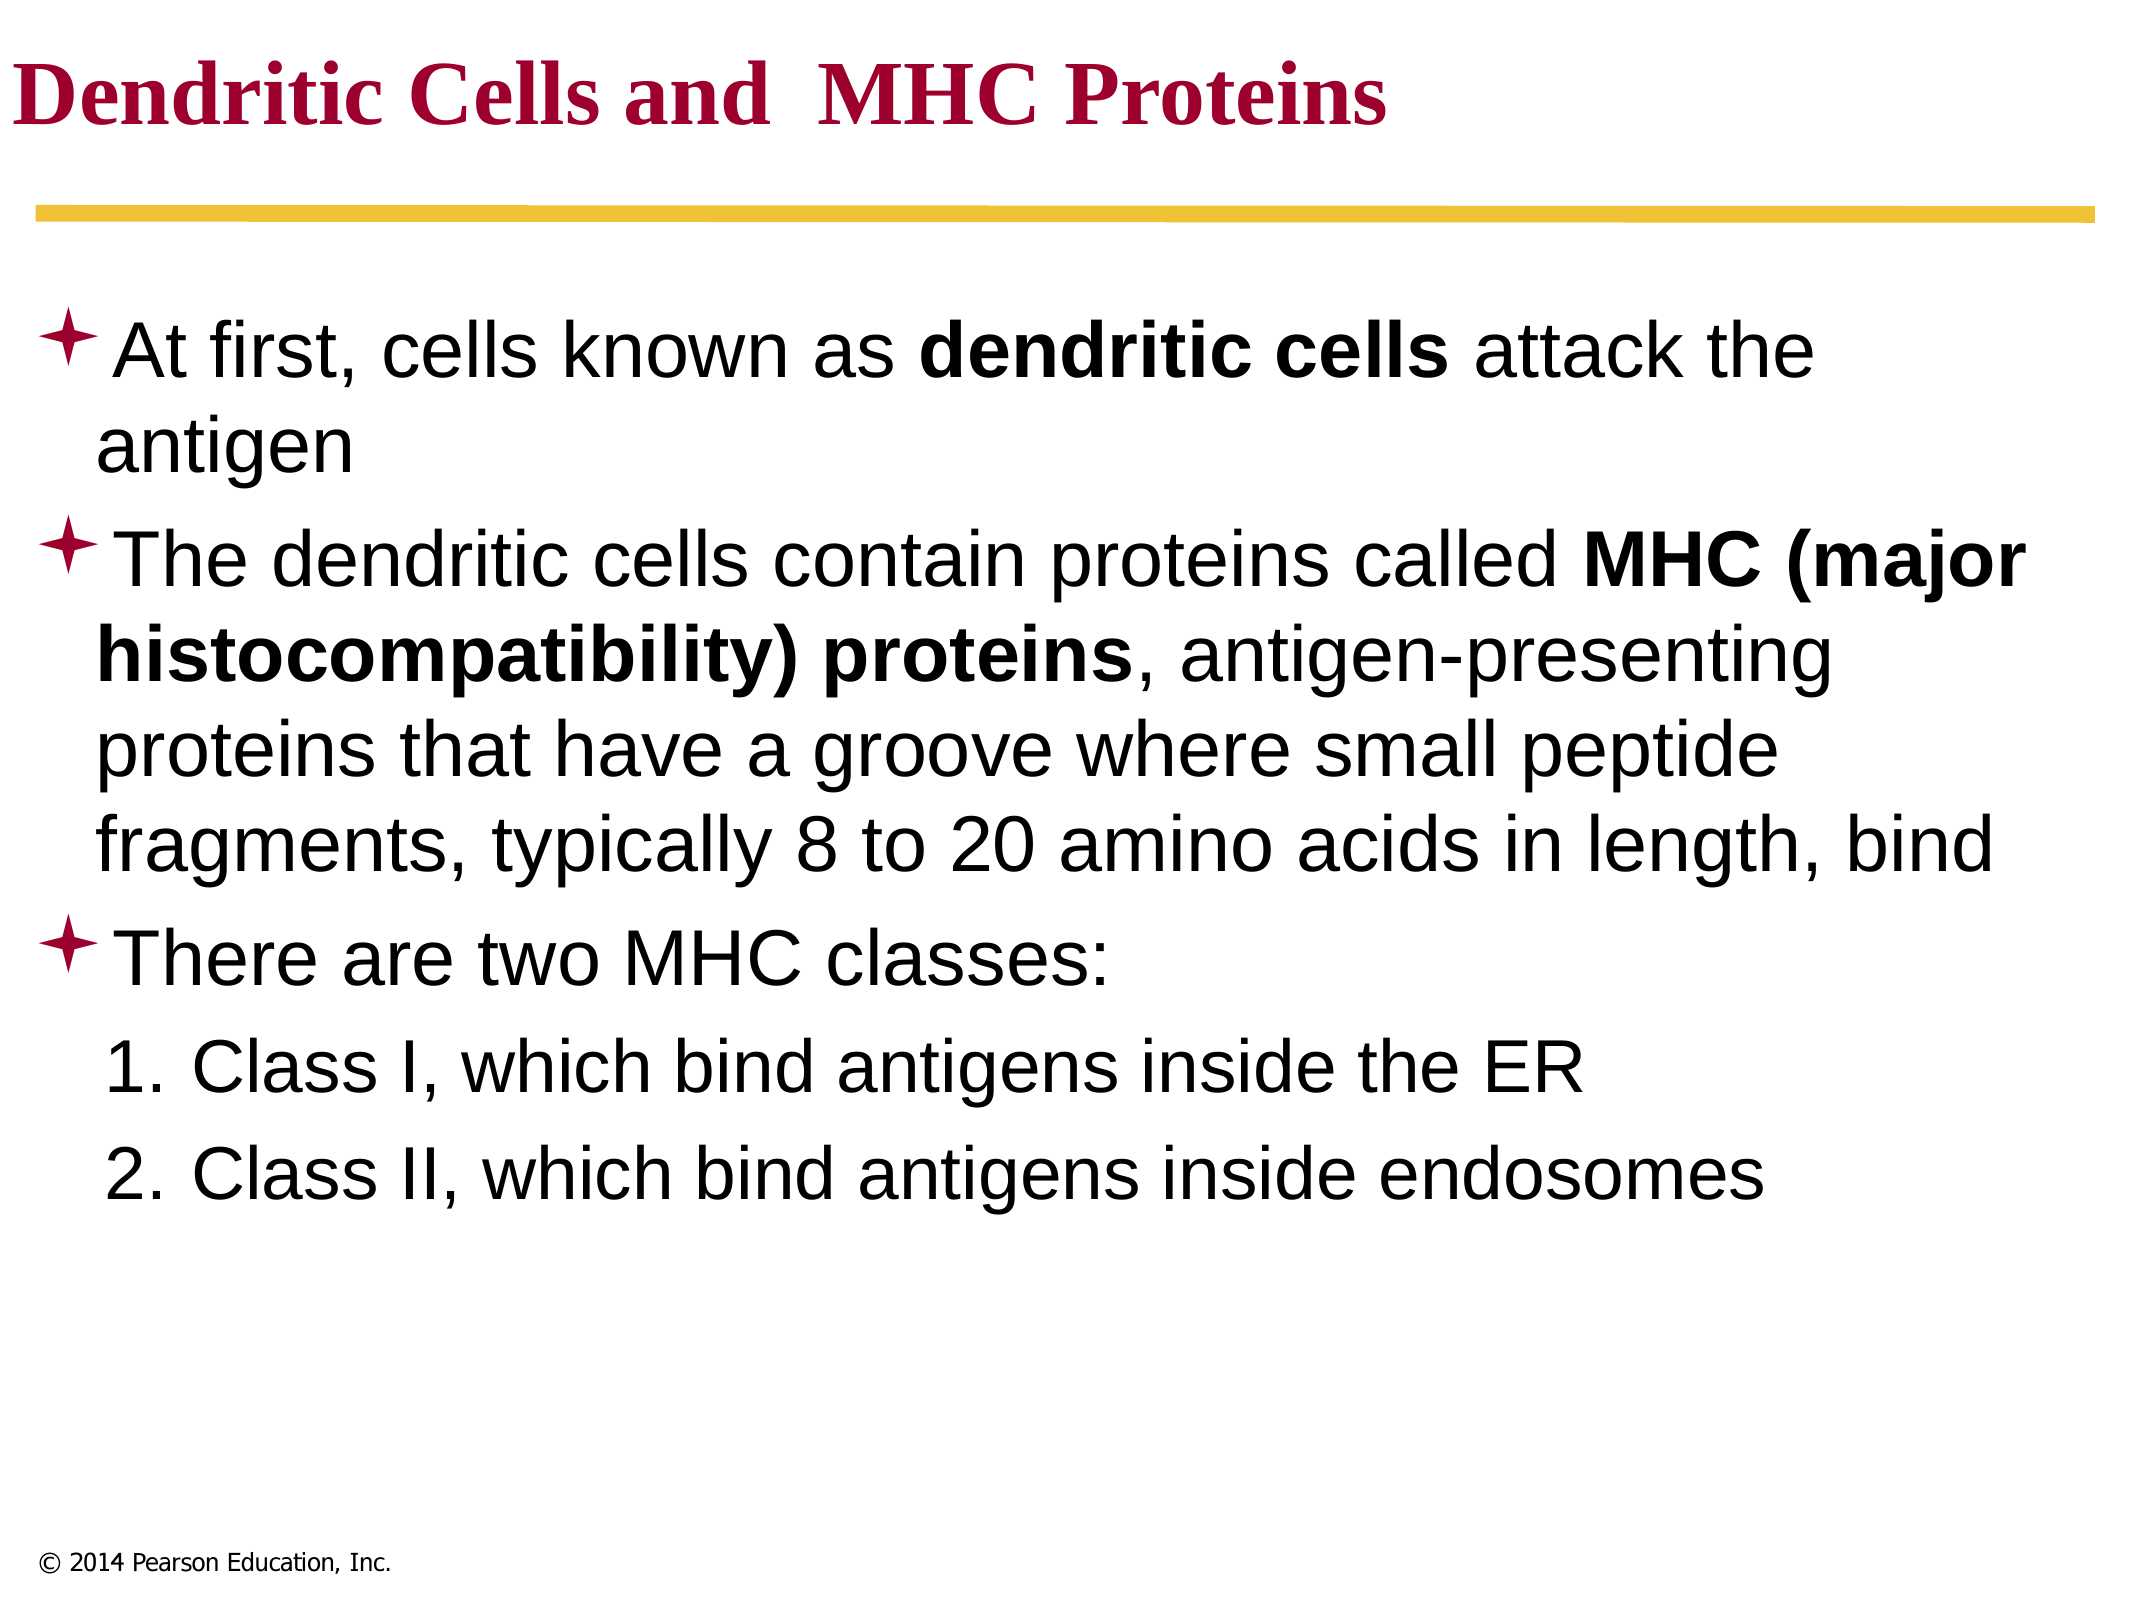

Dendritic Cells and  MHC Proteins

At first, cells known as dendritic cells attack the antigen
The dendritic cells contain proteins called MHC (major histocompatibility) proteins, antigen-presenting proteins that have a groove where small peptide fragments, typically 8 to 20 amino acids in length, bind
There are two MHC classes:
Class I, which bind antigens inside the ER
Class II, which bind antigens inside endosomes